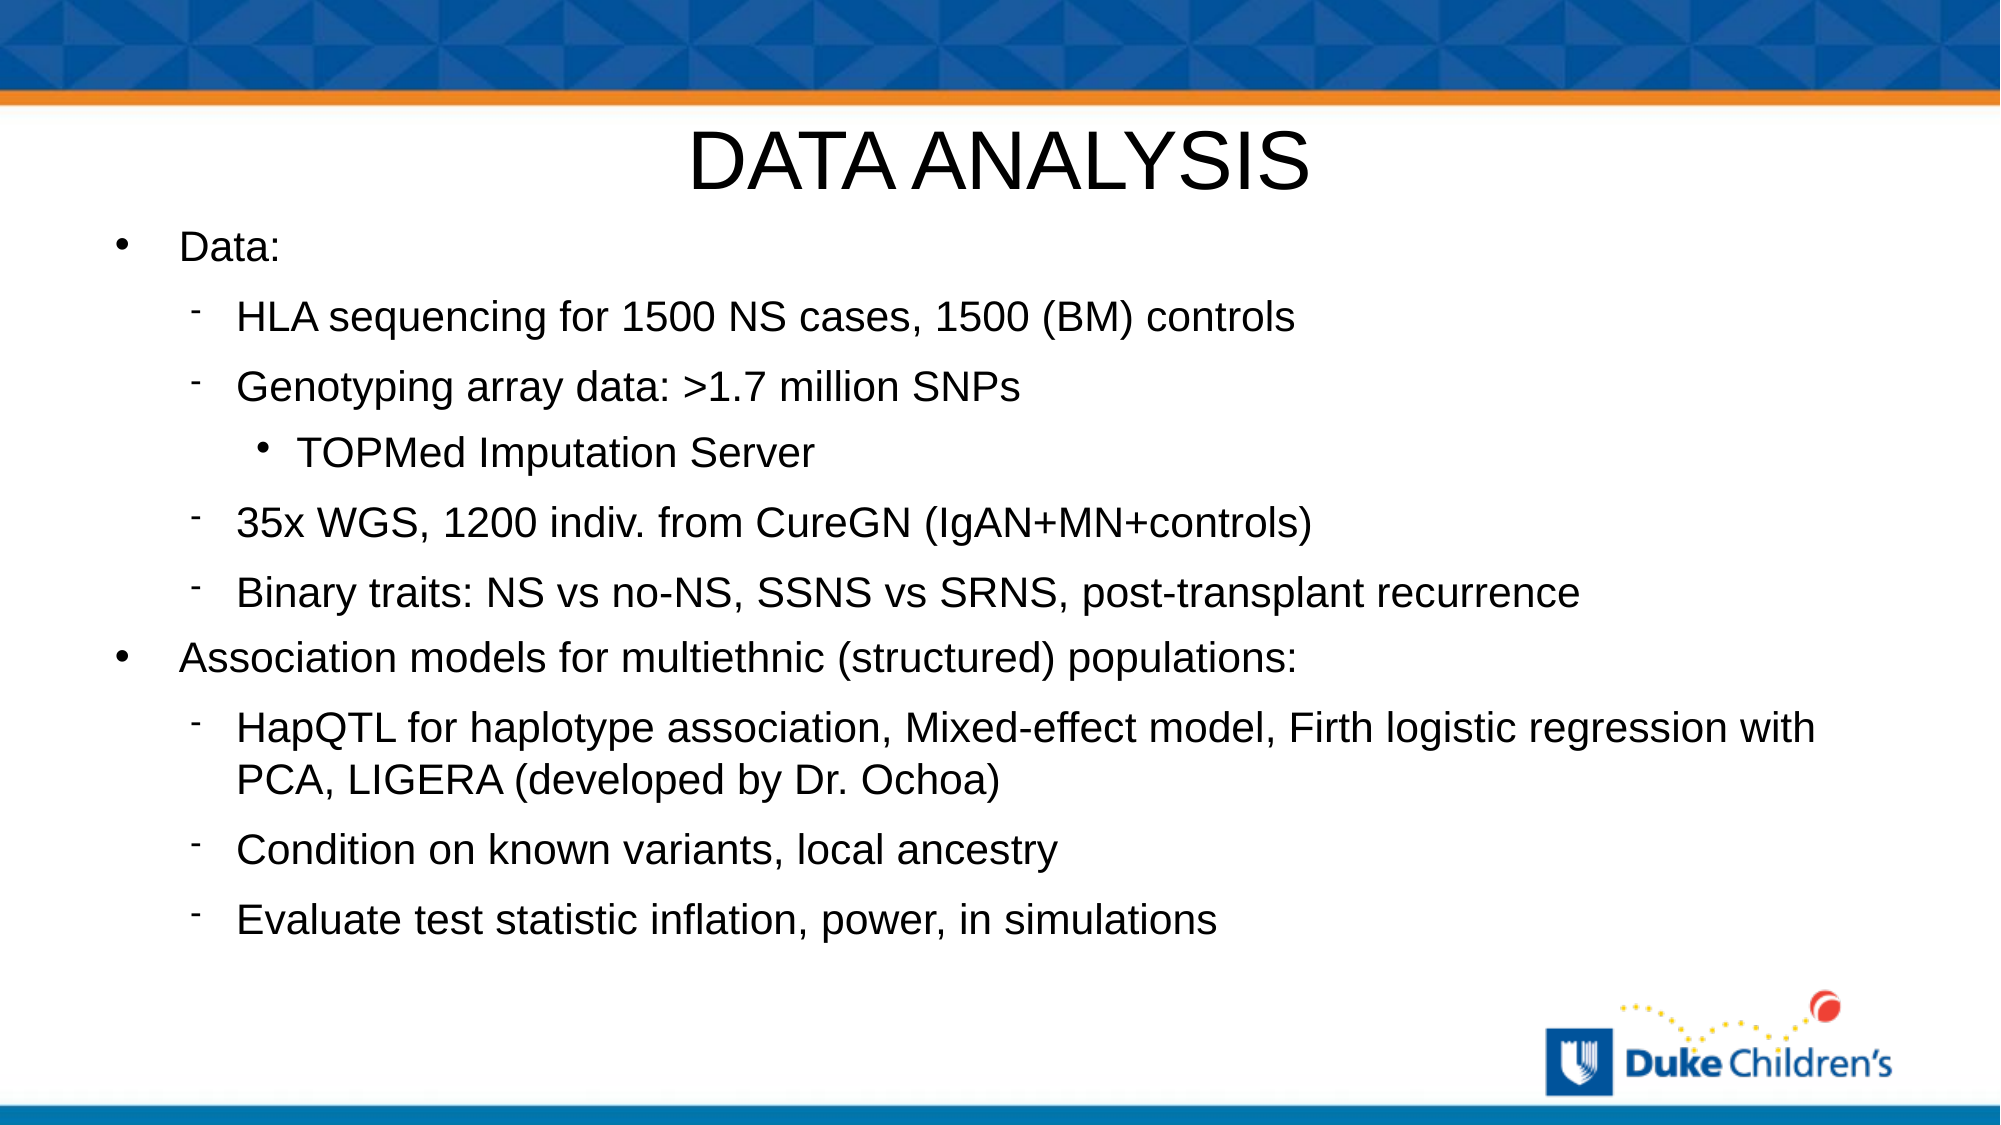

# DATA ANALYSIS
Data:
HLA sequencing for 1500 NS cases, 1500 (BM) controls
Genotyping array data: >1.7 million SNPs
TOPMed Imputation Server
35x WGS, 1200 indiv. from CureGN (IgAN+MN+controls)
Binary traits: NS vs no-NS, SSNS vs SRNS, post-transplant recurrence
Association models for multiethnic (structured) populations:
HapQTL for haplotype association, Mixed-effect model, Firth logistic regression with PCA, LIGERA (developed by Dr. Ochoa)
Condition on known variants, local ancestry
Evaluate test statistic inflation, power, in simulations